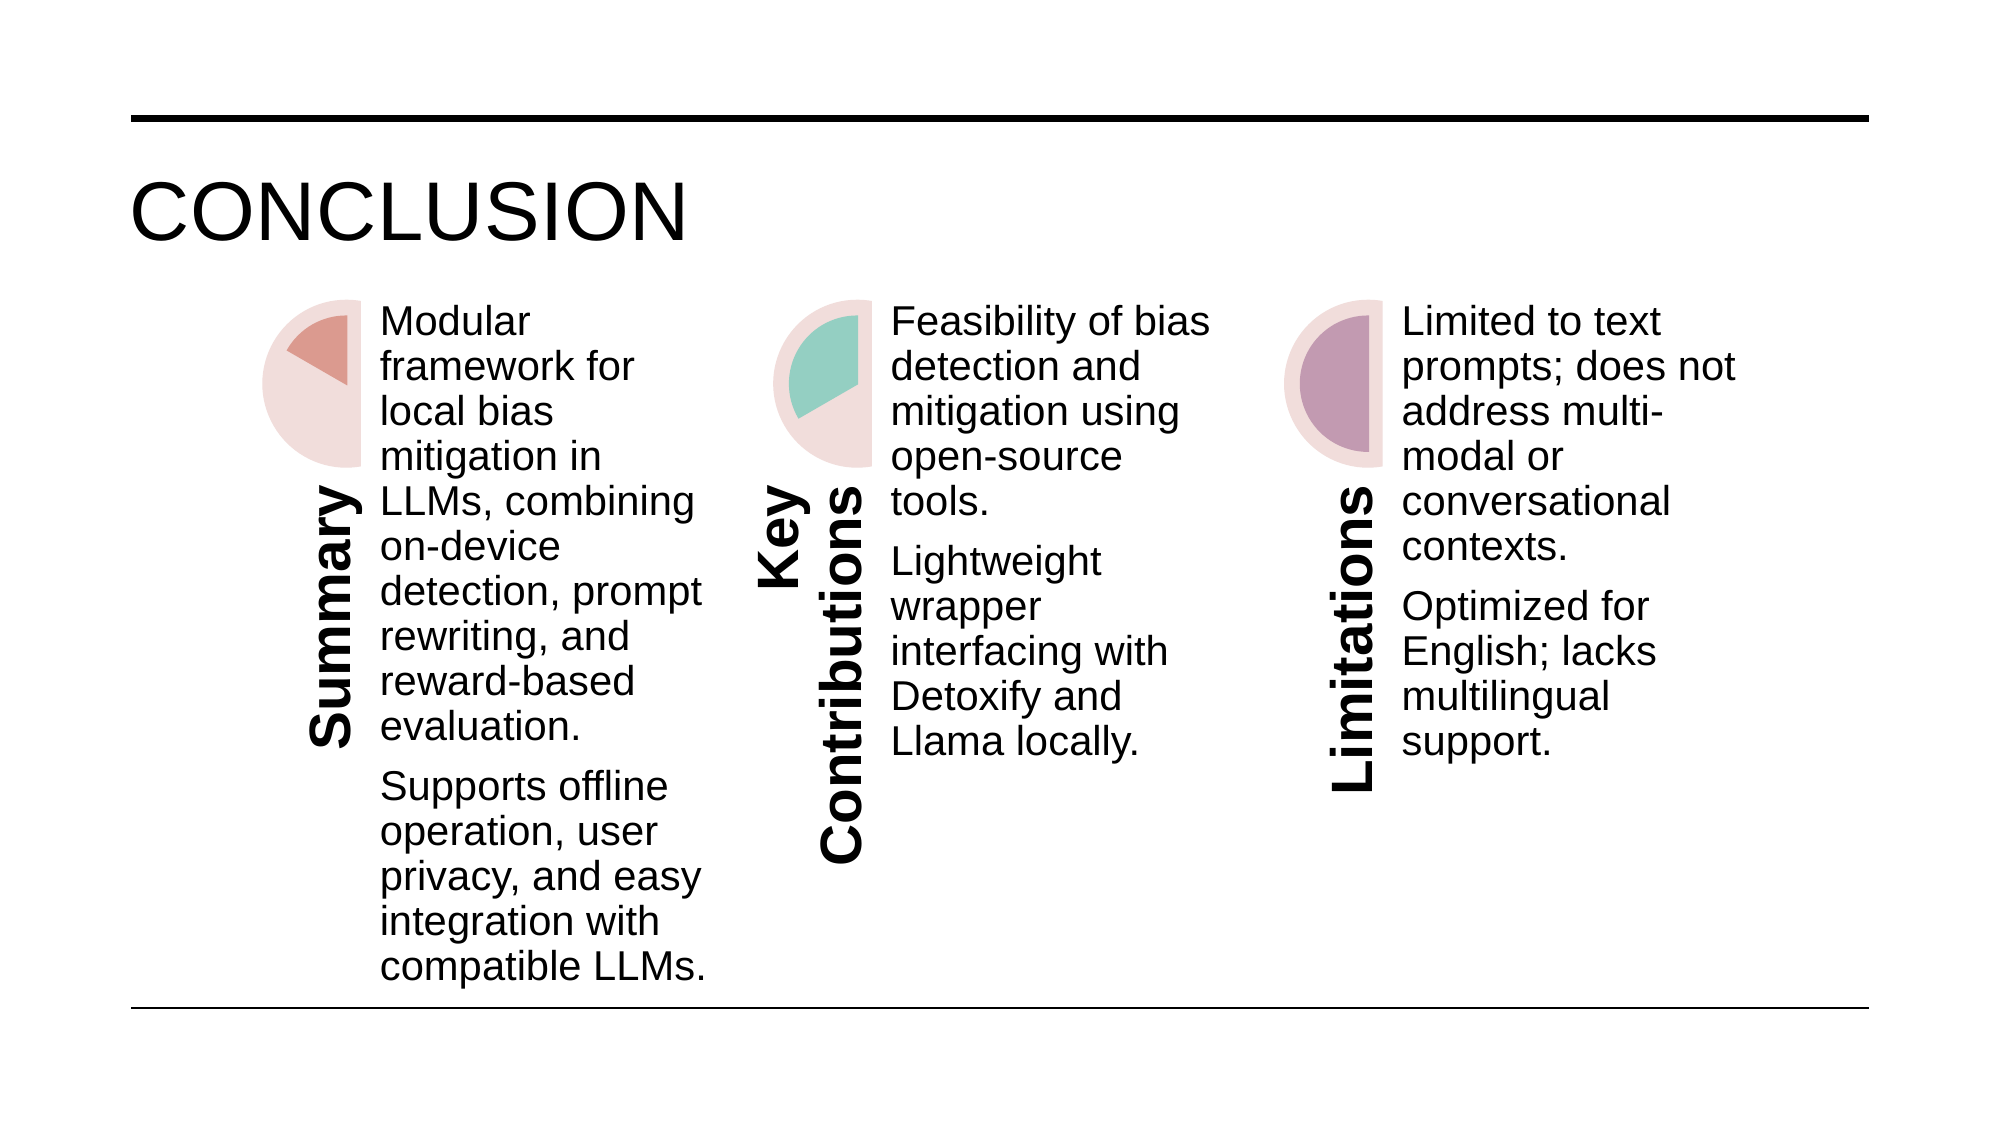

# CONCLUSION
Summary
Modular framework for local bias mitigation in LLMs, combining on-device detection, prompt rewriting, and reward-based evaluation.
Supports offline operation, user privacy, and easy integration with compatible LLMs.
Key Contributions
Feasibility of bias detection and mitigation using open-source tools.
Lightweight wrapper interfacing with Detoxify and Llama locally.
Limitations
Limited to text prompts; does not address multi-modal or conversational contexts.
Optimized for English; lacks multilingual support.